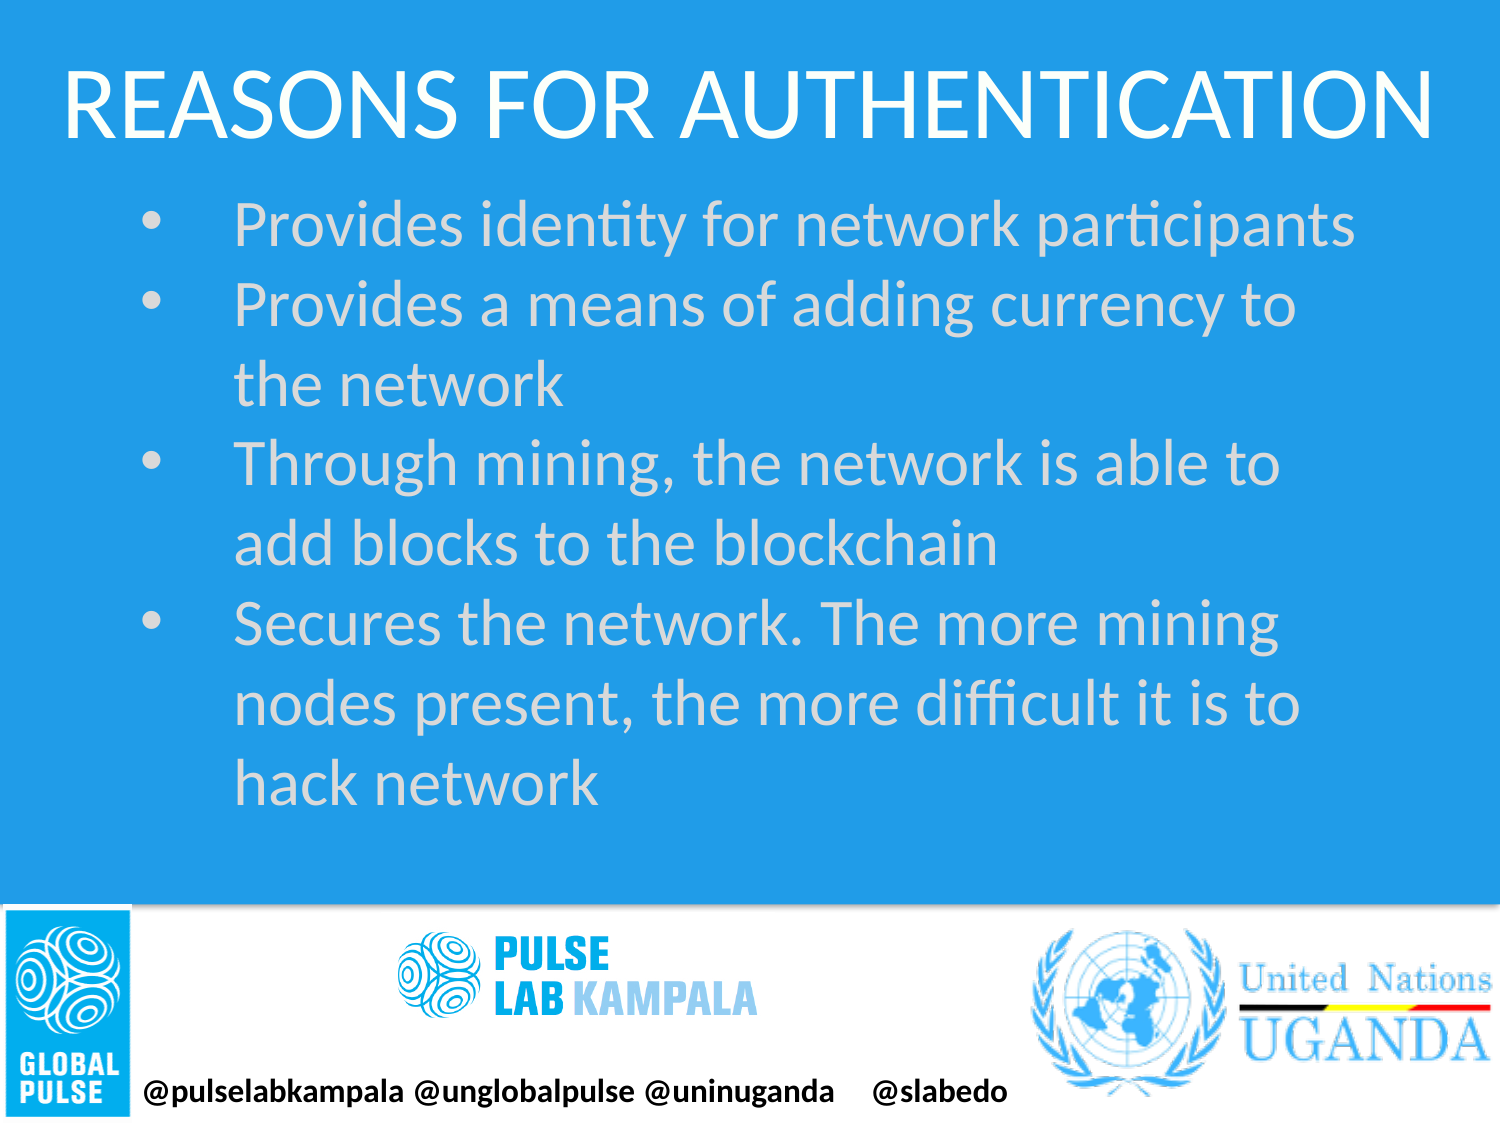

REASONS FOR AUTHENTICATION
Provides identity for network participants
Provides a means of adding currency to the network
Through mining, the network is able to add blocks to the blockchain
Secures the network. The more mining nodes present, the more difficult it is to hack network